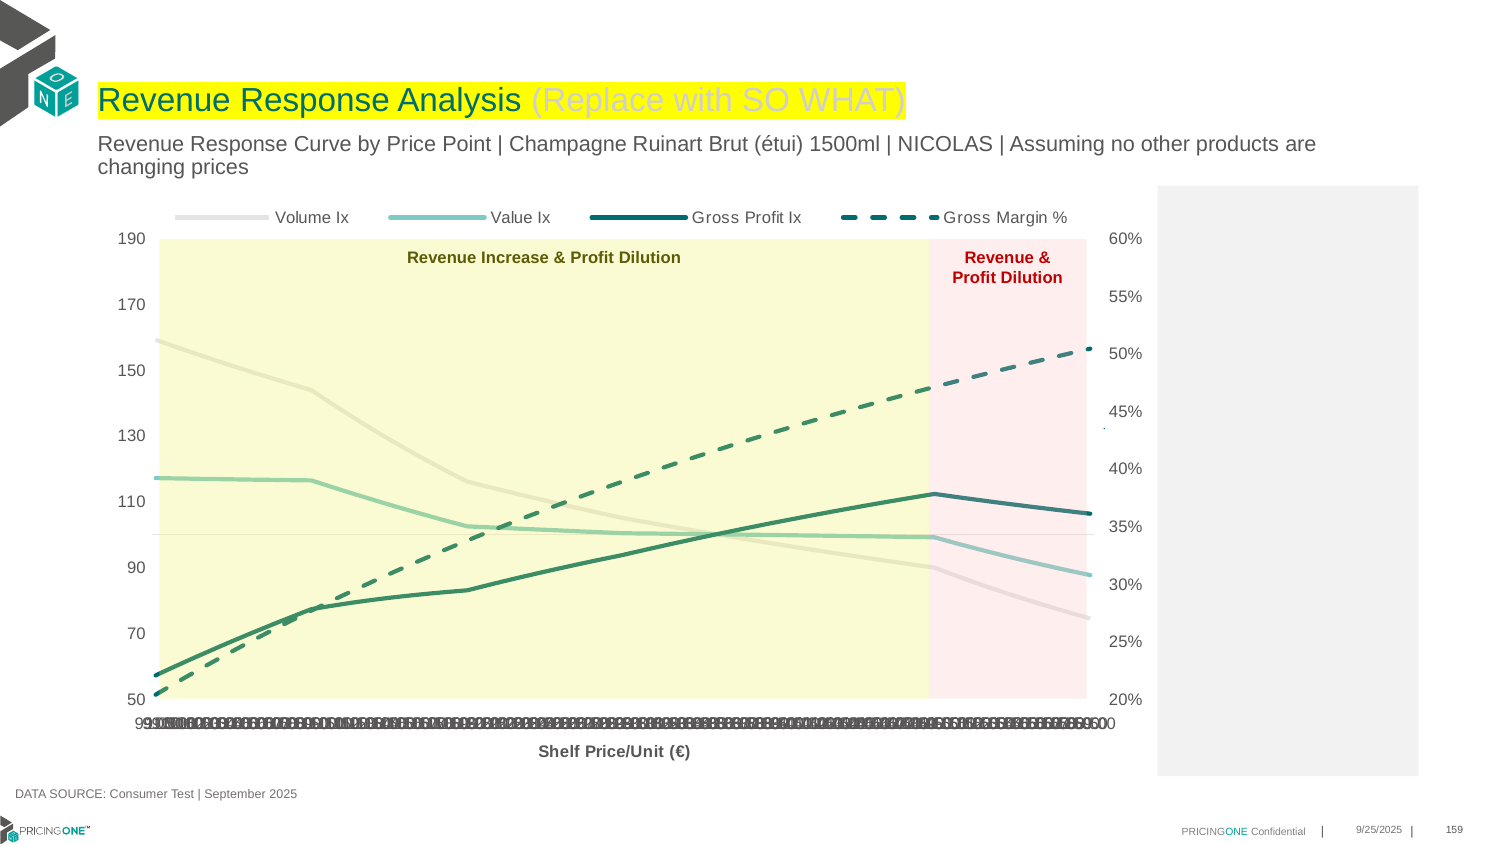

# Revenue Response Analysis (Replace with SO WHAT)

Revenue Response Curve by Price Point | Champagne Ruinart Brut (étui) 1500ml | NICOLAS | Assuming no other products are changing prices

### Chart:

| Category | Volume Ix | Value Ix | Gross Profit Ix | Gross Margin % |
|---|---|---|---|---|
| 99.00 | 159.138484627475 | 117.1017159689817 | 57.11428997502372 | 0.20356772027400122 |
| 99.50 | 158.294829047304 | 117.06056458304923 | 58.22099531835057 | 0.20756989253393082 |
| 100.00 | 157.46038511308004 | 117.0200825788055 | 59.316146561435815 | 0.21153204307126117 |
| 100.50 | 156.63500076100468 | 116.98025737186222 | 60.39993113437472 | 0.21545476922513557 |
| 101.00 | 155.81852707290983 | 116.94107652125525 | 61.47253229222356 | 0.21933865650619938 |
| 101.50 | 155.01081820256027 | 116.90252773109995 | 62.53412922531565 | 0.22318427888794187 |
| 102.00 | 154.21173130371253 | 116.86459885196778 | 63.584897166364904 | 0.22699219908947182 |
| 102.50 | 153.42112645988934 | 116.82727788200123 | 64.62500749444618 | 0.23076296885001082 |
| 103.00 | 152.6388666158445 | 116.79055296778841 | 65.65462783595419 | 0.23449712919539925 |
| 103.50 | 151.86481751068487 | 116.75441240501752 | 66.67392216262564 | 0.23819521069687086 |
| 104.00 | 151.098847612611 | 116.7188446389214 | 67.68305088671492 | 0.24185773372236632 |
| 104.50 | 150.34082805524983 | 116.68383826453466 | 68.68217095341092 | 0.24548520868063275 |
| 105.00 | 149.59063257554033 | 116.6493820267713 | 69.67143593057348 | 0.249078136258344 |
| 105.50 | 148.848137453148 | 116.61546482034754 | 70.65099609588049 | 0.25263700765048464 |
| 106.00 | 148.11322145136327 | 116.5820756895466 | 71.62099852145218 | 0.2561623047842087 |
| 106.50 | 147.38576575946257 | 116.54920382785434 | 72.581587156041 | 0.25965450053639555 |
| 107.00 | 146.66565393649134 | 116.51683857746494 | 73.5329029048533 | 0.2631140589451039 |
| 107.50 | 145.9527718564404 | 116.48496942867179 | 74.47508370707948 | 0.2665414354151267 |
| 108.00 | 145.24700765478622 | 116.45358601915625 | 75.40826461120268 | 0.2699370769178344 |
| 108.50 | 144.54825167635522 | 116.42267813317619 | 76.33257784815126 | 0.2733014221854942 |
| 109.00 | 143.85639642449226 | 116.39223570067094 | 77.24815290236539 | 0.2766349019002396 |
| 109.50 | 142.25366809881456 | 115.61757358690627 | 77.65417495716625 | 0.27993793887786417 |
| 110.00 | 140.67569903336073 | 114.85143505783898 | 78.04539112433008 | 0.2832109482466012 |
| 110.50 | 139.12203816482693 | 114.0937191552628 | 78.42220852739858 | 0.28645433762105077 |
| 111.00 | 137.59224214665775 | 113.34432480442453 | 78.78502264305558 | 0.2896685072714065 |
| 111.50 | 136.08587530483666 | 112.60315091357678 | 79.13421761897565 | 0.29285385028812666 |
| 112.00 | 134.60250958850193 | 111.87009646842077 | 79.4701665862583 | 0.2960107527421975 |
| 112.50 | 133.14172451560097 | 111.14506062148047 | 79.79323196624783 | 0.29913959384112104 |
| 113.00 | 131.70310711380097 | 110.42794277646082 | 80.10376577156666 | 0.30224074608076207 |
| 113.50 | 130.28625185688833 | 109.71864266766384 | 80.40210990120623 | 0.30531457539318174 |
| 114.00 | 128.89076059689762 | 109.01706043454504 | 80.6885964295474 | 0.3083614412905799 |
| 114.50 | 127.51624249221558 | 108.32309669150952 | 80.96354788919936 | 0.31138169700546836 |
| 115.00 | 126.16231393191768 | 107.63665259305955 | 81.22727754757122 | 0.3143756896271837 |
| 115.50 | 124.82859845659029 | 106.95762989441124 | 81.48008967710825 | 0.3173437602348583 |
| 116.00 | 123.51472667590106 | 106.28593100771297 | 81.72227981914533 | 0.32028624402694944 |
| 116.50 | 122.22033618317528 | 105.62145905400273 | 81.95413504135009 | 0.3232034704474344 |
| 117.00 | 120.94507146723794 | 104.96411791104825 | 82.17593418874415 | 0.3260957633087703 |
| 117.50 | 119.68858382178078 | 104.31381225722338 | 82.3879481283097 | 0.32896344091171165 |
| 118.00 | 118.45053125250351 | 103.67044761157223 | 82.59043998720388 | 0.33180681616208574 |
| 118.50 | 117.23057838228057 | 103.03393037022018 | 82.78366538461643 | 0.33462619668460847 |
| 119.00 | 116.02839635459128 | 102.40416783928971 | 82.96787265731997 | 0.3374218849338329 |
| 119.50 | 115.43119970473256 | 102.3005818882171 | 83.56866189411122 | 0.3401941783023107 |
| 120.00 | 114.8387656263371 | 102.19686097373778 | 84.16230636368284 | 0.34294336922605095 |
| 120.50 | 114.25104650336057 | 102.09301485575288 | 84.74889796633587 | 0.34566974528735367 |
| 121.00 | 113.66799525604105 | 101.98905307647061 | 85.32852730901558 | 0.3483735893150919 |
| 121.50 | 113.08956533286192 | 101.88498496306926 | 85.90128372308232 | 0.35105517948251946 |
| 122.00 | 112.51571070261919 | 101.78081963027506 | 86.46725528173366 | 0.35371478940267315 |
| 122.50 | 111.94638584659809 | 101.67656598286214 | 87.02652881708754 | 0.3563526882214377 |
| 123.00 | 111.38154575086685 | 101.57223271808493 | 87.57918993693899 | 0.3589691407083424 |
| 123.50 | 110.82114589868723 | 101.46782832804458 | 88.12532304119856 | 0.3615644073451507 |
| 124.00 | 110.26514226305486 | 101.36336110200676 | 88.66501133802984 | 0.3641387444123073 |
| 124.50 | 109.71349129936098 | 101.2588391286637 | 89.19833685968645 | 0.3666924040733023 |
| 125.00 | 109.16614993819158 | 101.15427029836117 | 89.72538047807053 | 0.36922563445700884 |
| 125.50 | 108.62307557825814 | 101.04966230528562 | 90.24622192001561 | 0.3717386797380568 |
| 126.00 | 108.0842260794663 | 100.94502264962462 | 90.76093978230747 | 0.3742317802152867 |
| 126.50 | 107.5495597561257 | 100.84035863970296 | 91.26961154645505 | 0.3767051723883487 |
| 127.00 | 107.01903537029933 | 100.73567739410059 | 91.77231359321733 | 0.37915908903248924 |
| 127.50 | 106.49261212529795 | 100.63098584375771 | 92.26912121690147 | 0.3815937592715774 |
| 128.00 | 105.9702496593178 | 100.5262907340724 | 92.76010863943856 | 0.38400940864942285 |
| 128.50 | 105.45190803922307 | 100.42159862699252 | 93.24534902424683 | 0.38640625919942495 |
| 129.00 | 104.9375477544753 | 100.31691590311087 | 93.724914489895 | 0.38878452951260556 |
| 129.50 | 104.51099325007024 | 100.29262016830441 | 94.27452553699909 | 0.3911444348040627 |
| 130.00 | 104.08725712094378 | 100.26791095505203 | 94.81910774235753 | 0.3934861869778933 |
| 130.50 | 103.66631660730104 | 100.24279729970775 | 95.35871545632536 | 0.39580999469062167 |
| 131.00 | 103.2481491575695 | 100.21728810489773 | 95.89340241201522 | 0.3981160634131764 |
| 131.50 | 102.83273242528838 | 100.19139214037371 | 96.42322173165132 | 0.4004045954914534 |
| 132.00 | 102.42004426608591 | 100.16511804388142 | 96.94822593283959 | 0.4026757902055008 |
| 132.50 | 102.0100627347387 | 100.1384743220426 | 97.46846693475536 | 0.4049298438273668 |
| 133.00 | 101.60276608231473 | 100.1114693512523 | 97.98399606425458 | 0.40716694967763994 |
| 133.50 | 101.19813275339393 | 100.08411137858957 | 98.49486406190768 | 0.40938729818072006 |
| 134.00 | 100.79614138337188 | 100.05640852274628 | 99.00112108796593 | 0.4115910769188517 |
| 134.50 | 100.39677079583242 | 100.02836877496557 | 99.50281672825399 | 0.4137784706849525 |
| 135.00 | 100.0 | 100.0 | 100.0 | 0.41594966153426755 |
| 135.50 | 99.6058081882613 | 99.97130993708132 | 100.49271935759974 | 0.4181048288348791 |
| 136.00 | 99.21417473375696 | 99.94230620090552 | 100.98102269832032 | 0.4202441493171038 |
| 136.50 | 98.82507918804171 | 99.91299628263282 | 101.46495736794554 | 0.42236779712180306 |
| 137.00 | 98.43850127881046 | 99.88338755090119 | 101.94457016636338 | 0.42447594384763576 |
| 137.50 | 98.0544209076895 | 99.85348725285489 | 102.41990735310165 | 0.42656875859728083 |
| 138.00 | 97.67281814808672 | 99.82330251518444 | 102.89101465280646 | 0.428646408022653 |
| 138.50 | 97.29367324310682 | 99.79284034518221 | 103.35793726067521 | 0.4307090563691416 |
| 139.00 | 96.9169666035194 | 99.7621076318089 | 103.82071984783569 | 0.43275686551889303 |
| 139.50 | 96.5426788057896 | 99.73111114677512 | 104.27940656668284 | 0.4347899950331622 |
| 140.00 | 96.1707905901585 | 99.69985754563257 | 104.73404105616564 | 0.436808602193758 |
| 140.50 | 95.80128285877785 | 99.66835336887694 | 105.18466644703042 | 0.4388128420436023 |
| 141.00 | 95.43413667389878 | 99.63660504306566 | 105.63132536702429 | 0.4408028674264264 |
| 141.50 | 95.06933325610575 | 99.60461888194142 | 106.0740599460529 | 0.4427788290256263 |
| 142.00 | 94.70685398259971 | 99.57240108756855 | 106.5129118212984 | 0.44474087540229656 |
| 142.50 | 94.34668038552982 | 99.53995775147999 | 106.9479221423012 | 0.44668915303246387 |
| 143.00 | 93.988794150365 | 99.50729485583047 | 107.3791315759979 | 0.4486238063435394 |
| 143.50 | 93.63317711431237 | 99.47441827456184 | 107.80658031172618 | 0.4505449777500078 |
| 144.00 | 93.27981126477395 | 99.44133377457287 | 108.23030806619025 | 0.45245280768837587 |
| 144.50 | 92.92867873784371 | 99.40804701689822 | 108.65035408838968 | 0.4543474346513919 |
| 145.00 | 92.57976181684575 | 99.37456355789666 | 109.06675716451757 | 0.45622899522155924 |
| 145.50 | 92.23304293090318 | 99.34088885043994 | 109.47955562281702 | 0.4580976241039596 |
| 146.00 | 91.88850465354759 | 99.30702824511276 | 109.88878733840859 | 0.45995345415839806 |
| 146.50 | 91.5461297013596 | 99.27298699141416 | 110.29448973808202 | 0.4617966164308949 |
| 147.00 | 91.2059009326418 | 99.23877023896523 | 110.69669980505465 | 0.46362724018453144 |
| 147.50 | 90.86780134612617 | 99.20438303872263 | 111.09545408369996 | 0.46544545292966866 |
| 148.00 | 90.53181407970385 | 99.16983034418752 | 111.49078868423581 | 0.4672513804535549 |
| 148.50 | 90.19792240919205 | 99.13511701262772 | 111.88273928739044 | 0.46904514684933424 |
| 149.00 | 89.86610974712306 | 99.10024780629527 | 112.2713411490301 | 0.4708268745444706 |
| 149.50 | 88.96400932184412 | 98.43433213962903 | 111.93648526660583 | 0.47259668432860286 |
| 150.00 | 88.07769546477562 | 97.77927778595699 | 111.60556797487506 | 0.4743546953808408 |
| 150.50 | 87.20678877211928 | 97.13483692717007 | 111.27852684382027 | 0.47610102529651904 |
| 151.00 | 86.35091984620546 | 96.50076733953594 | 110.95529878747901 | 0.477835790113418 |
| 151.50 | 85.50972903193288 | 95.87683228151695 | 110.63582016842463 | 0.4795591043374661 |
| 152.00 | 84.68286615707119 | 95.2628003802178 | 110.32002689319526 | 0.48127108096793497 |
| 152.50 | 83.86999027735429 | 94.658445517598 | 110.00785450013453 | 0.4829718315221385 |
| 153.00 | 83.07076942709425 | 94.06354671738677 | 109.69923824090226 | 0.4846614660596478 |
| 153.50 | 82.28488037586585 | 93.47788803345684 | 109.39411315673375 | 0.48634009320603333 |
| 154.00 | 81.51200839165753 | 92.90125844025653 | 109.09241415035353 | 0.4880078201761435 |
| 154.50 | 80.75184701073893 | 92.33345172574357 | 108.7940760542839 | 0.4896647527969327 |
| 155.00 | 80.00409781438468 | 91.77426638715002 | 108.49903369615832 | 0.4913109955298459 |
| 155.50 | 79.26847021248726 | 91.22350552978321 | 108.20722196150842 | 0.4929466514927725 |
| 156.00 | 78.54468123400673 | 90.68097676897794 | 107.91857585438582 | 0.49457182248157755 |
| 156.50 | 77.83245532413989 | 90.14649213523471 | 107.6330305560798 | 0.4961866089912212 |
| 157.00 | 77.13152414803633 | 89.61986798251344 | 107.35052148211113 | 0.4977911102364721 |
| 157.50 | 76.44162640084467 | 89.10092489959469 | 107.0709843376051 | 0.4993854241722294 |
| 158.00 | 75.76250762384093 | 88.58948762438155 | 106.79435517109137 | 0.5009696475134564 |
| 158.50 | 75.09392002637753 | 88.08538496098568 | 106.52057042673444 | 0.5025438757547389 |
| 159.00 | 74.43562231336692 | 87.58844969941481 | 106.24956699495468 | 0.5041082031894724 |
Revenue Increase & Profit Dilution
Revenue & Profit Dilution

DATA SOURCE: Consumer Test | September 2025

9/25/2025
159